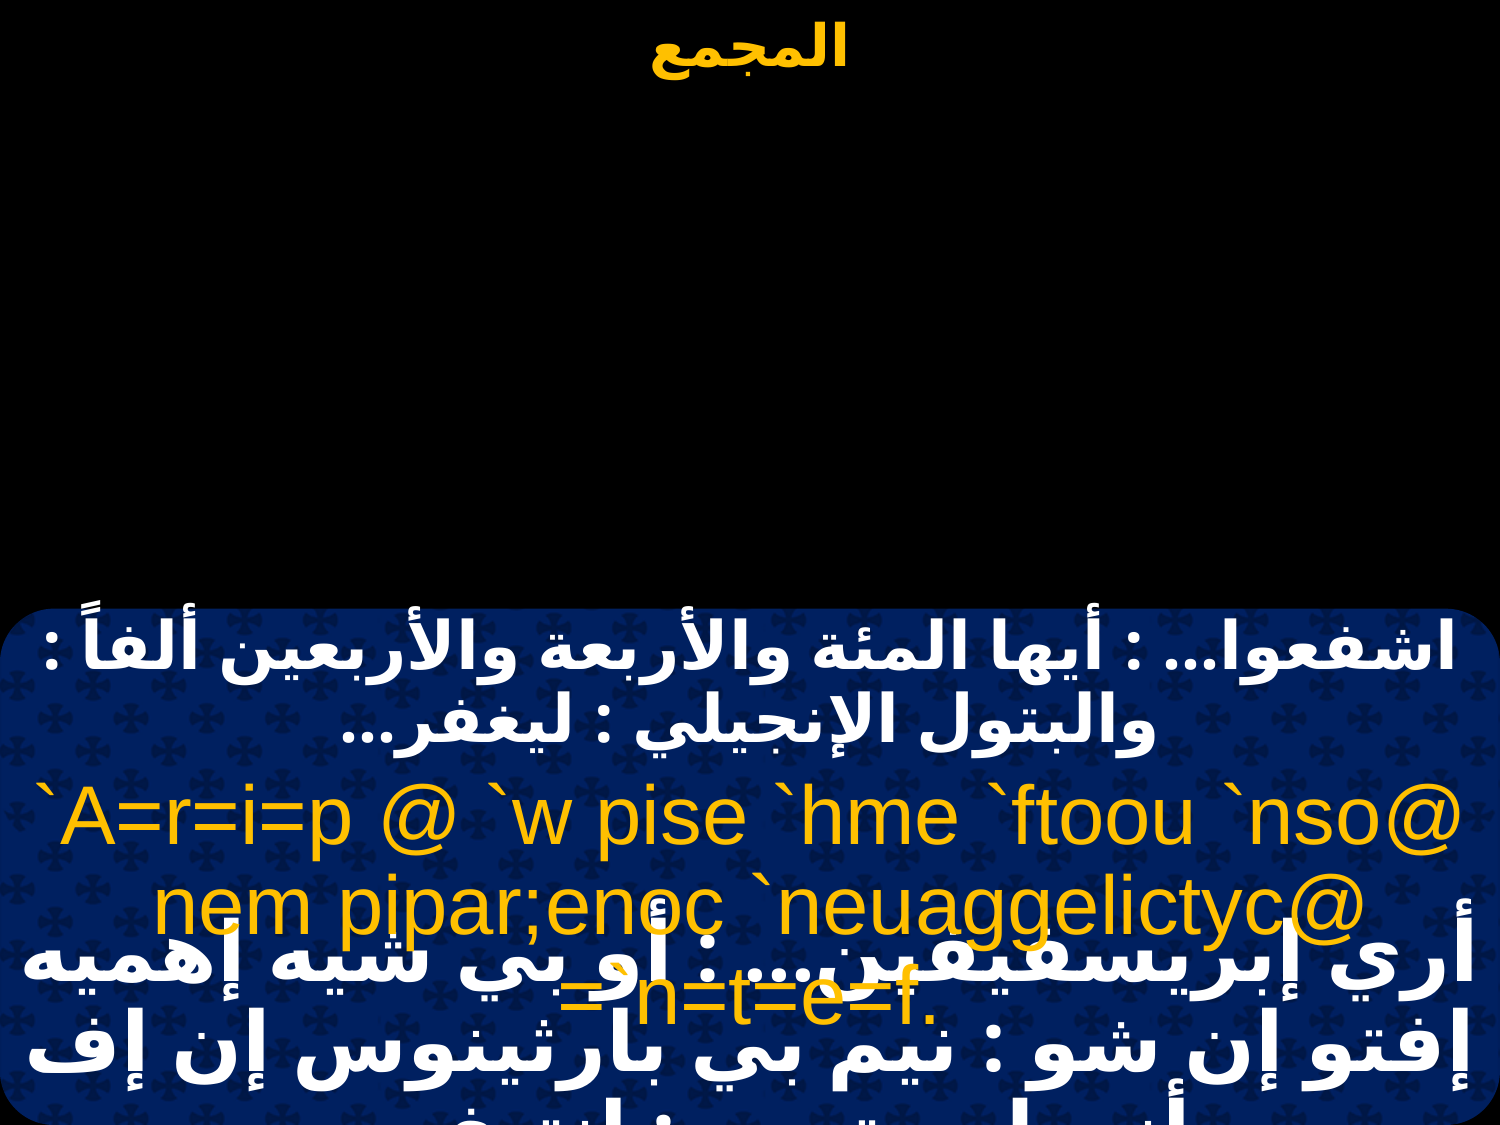

#
اشفعوا... : أيها المئة والأربعة والأربعين ألفاً : والبتول الإنجيلي : ليغفر...
`A=r=i=p @ `w pise `hme `ftoou `nso@
 nem pipar;enoc `neuaggelictyc@ =`n=t=e=f.

أري إبريسفيفين... : أو بي شيه إهميه إفتو إن شو : نيم بي بارثينوس إن إف أنجيليستيس : إنتيف...